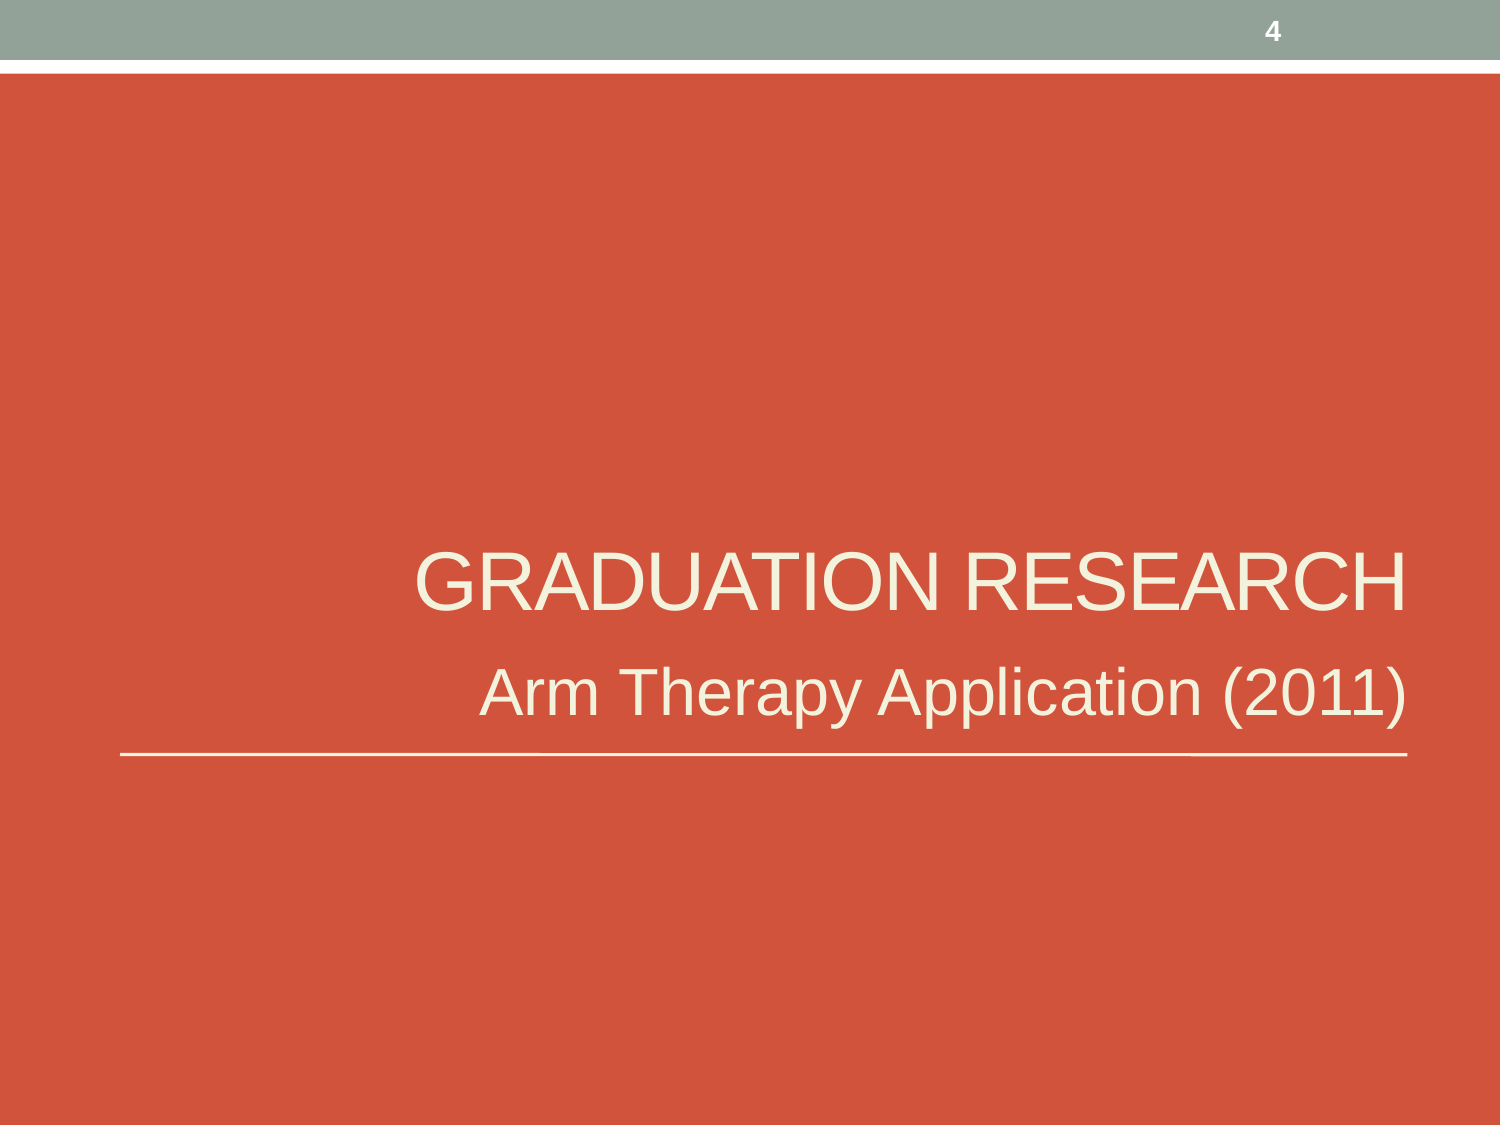

4
# Graduation research
Arm Therapy Application (2011)